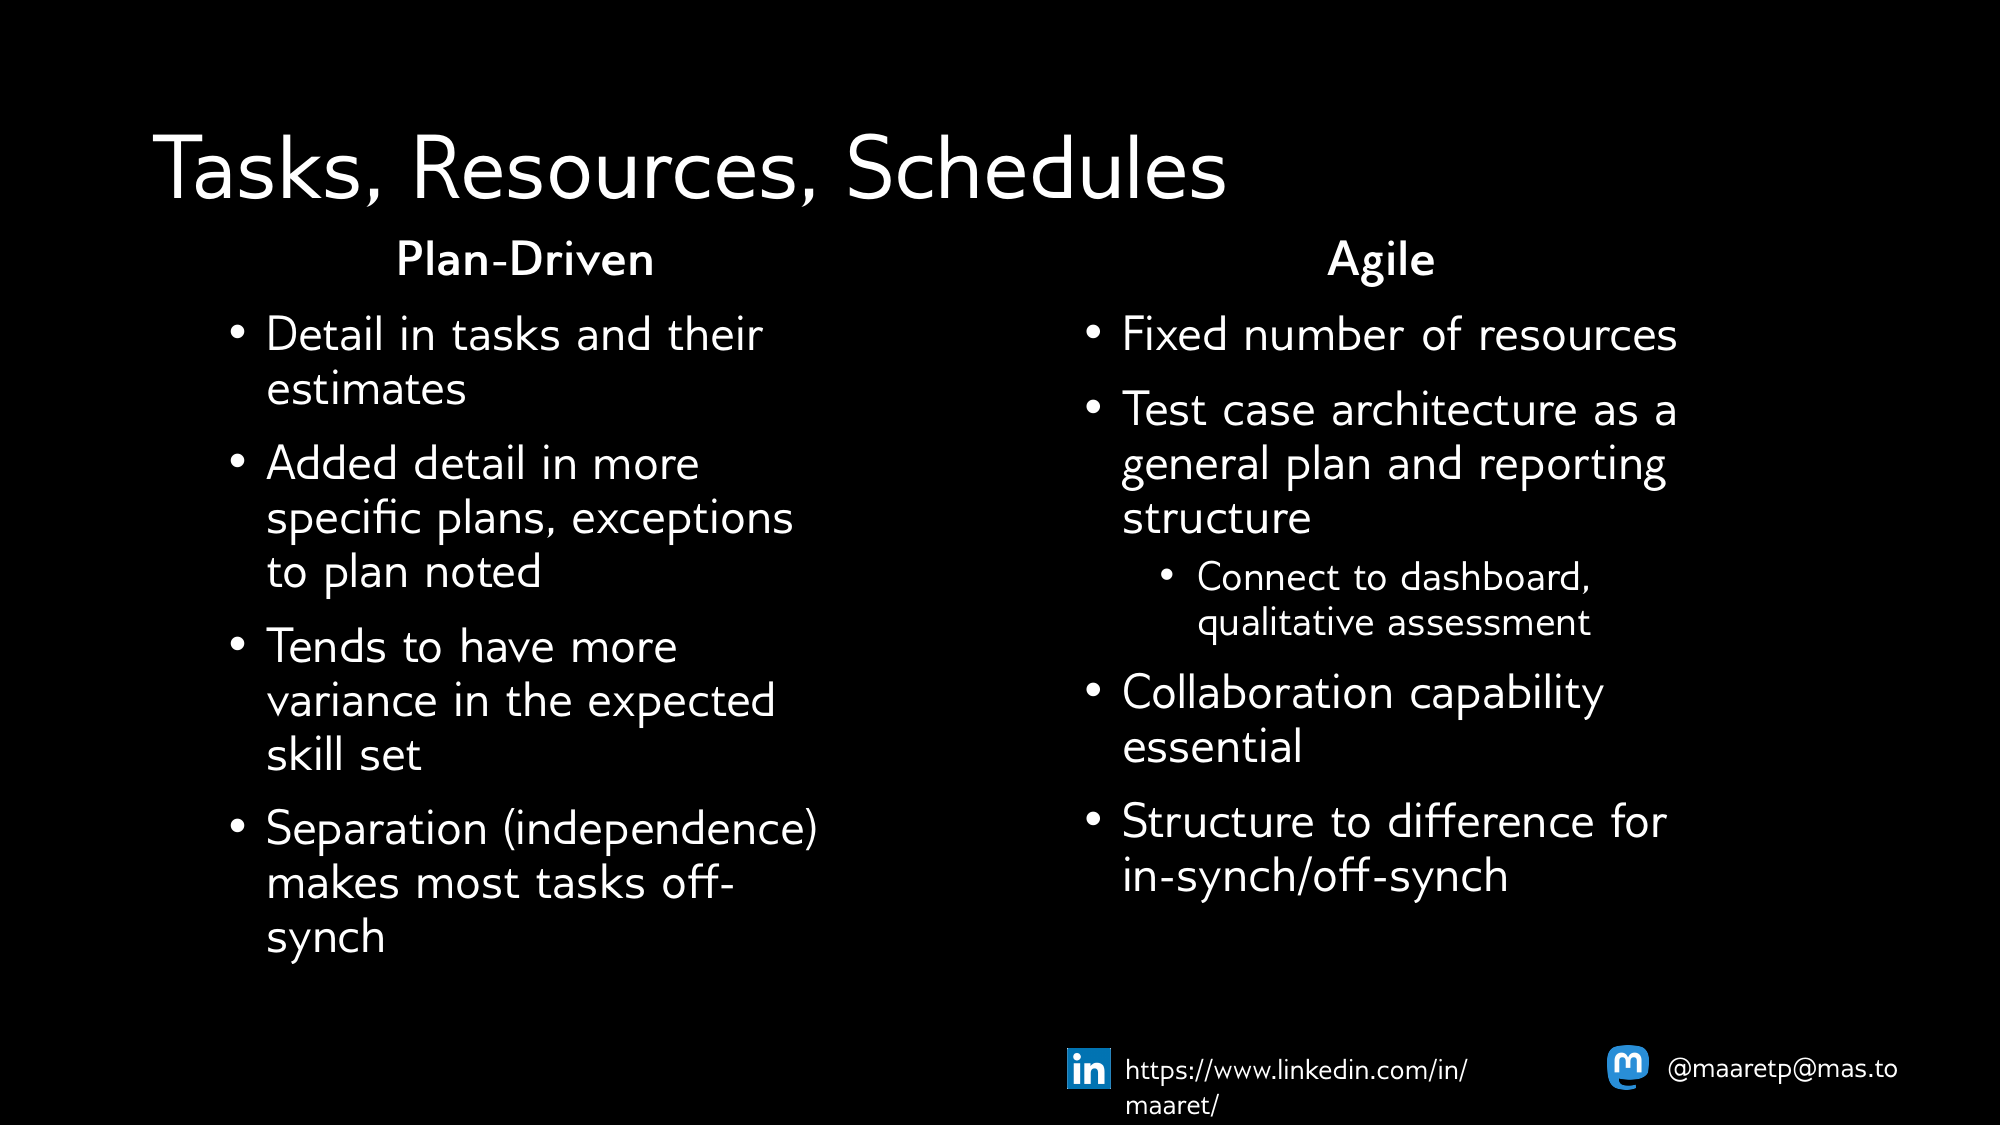

# Tasks, Resources, Schedules
Plan-Driven
Detail in tasks and their estimates
Added detail in more specific plans, exceptions to plan noted
Tends to have more variance in the expected skill set
Separation (independence) makes most tasks off-synch
Agile
Fixed number of resources
Test case architecture as a general plan and reporting structure
Connect to dashboard, qualitative assessment
Collaboration capability essential
Structure to difference for in-synch/off-synch